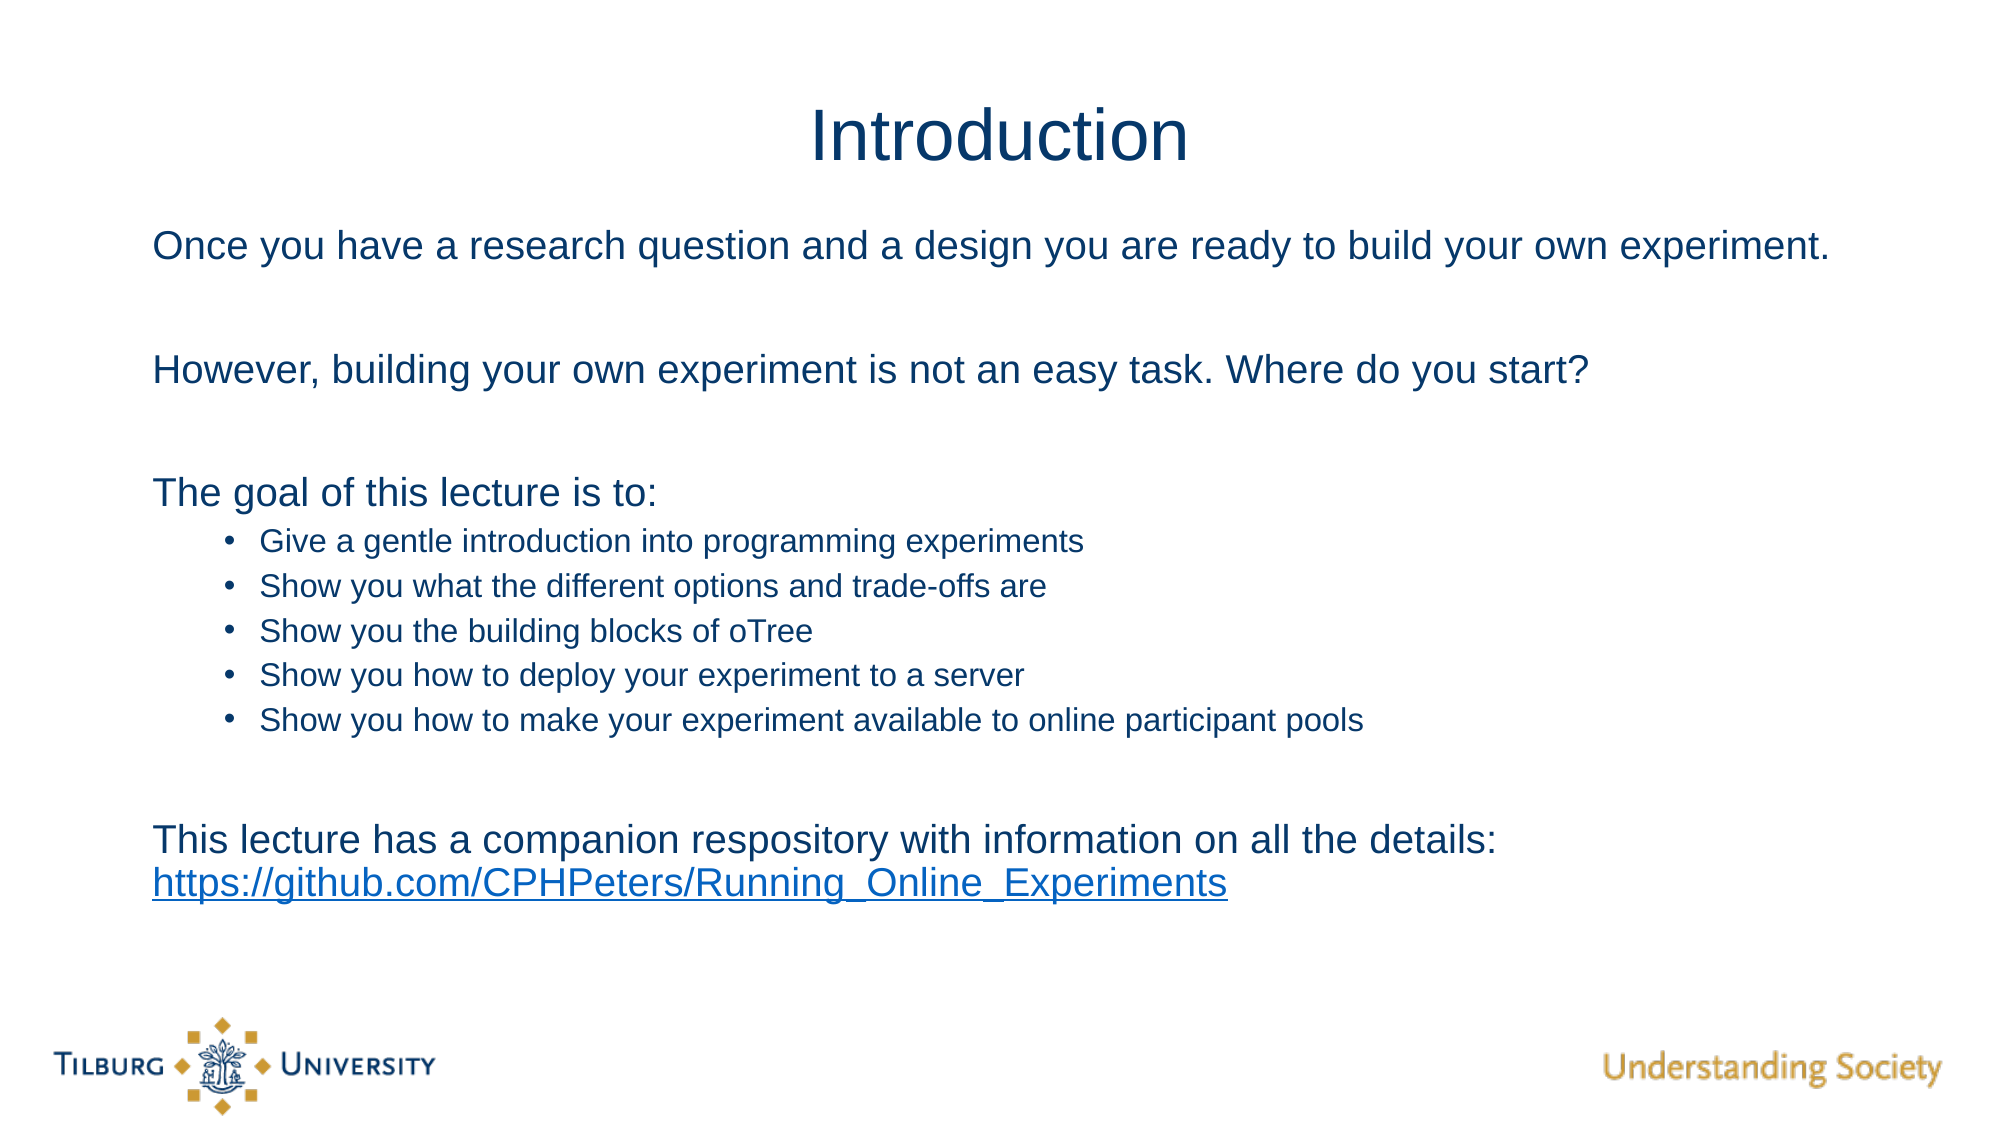

# Introduction
Once you have a research question and a design you are ready to build your own experiment.

However, building your own experiment is not an easy task. Where do you start?

The goal of this lecture is to:
Give a gentle introduction into programming experiments
Show you what the different options and trade-offs are
Show you the building blocks of oTree
Show you how to deploy your experiment to a server
Show you how to make your experiment available to online participant pools

This lecture has a companion respository with information on all the details: https://github.com/CPHPeters/Running_Online_Experiments